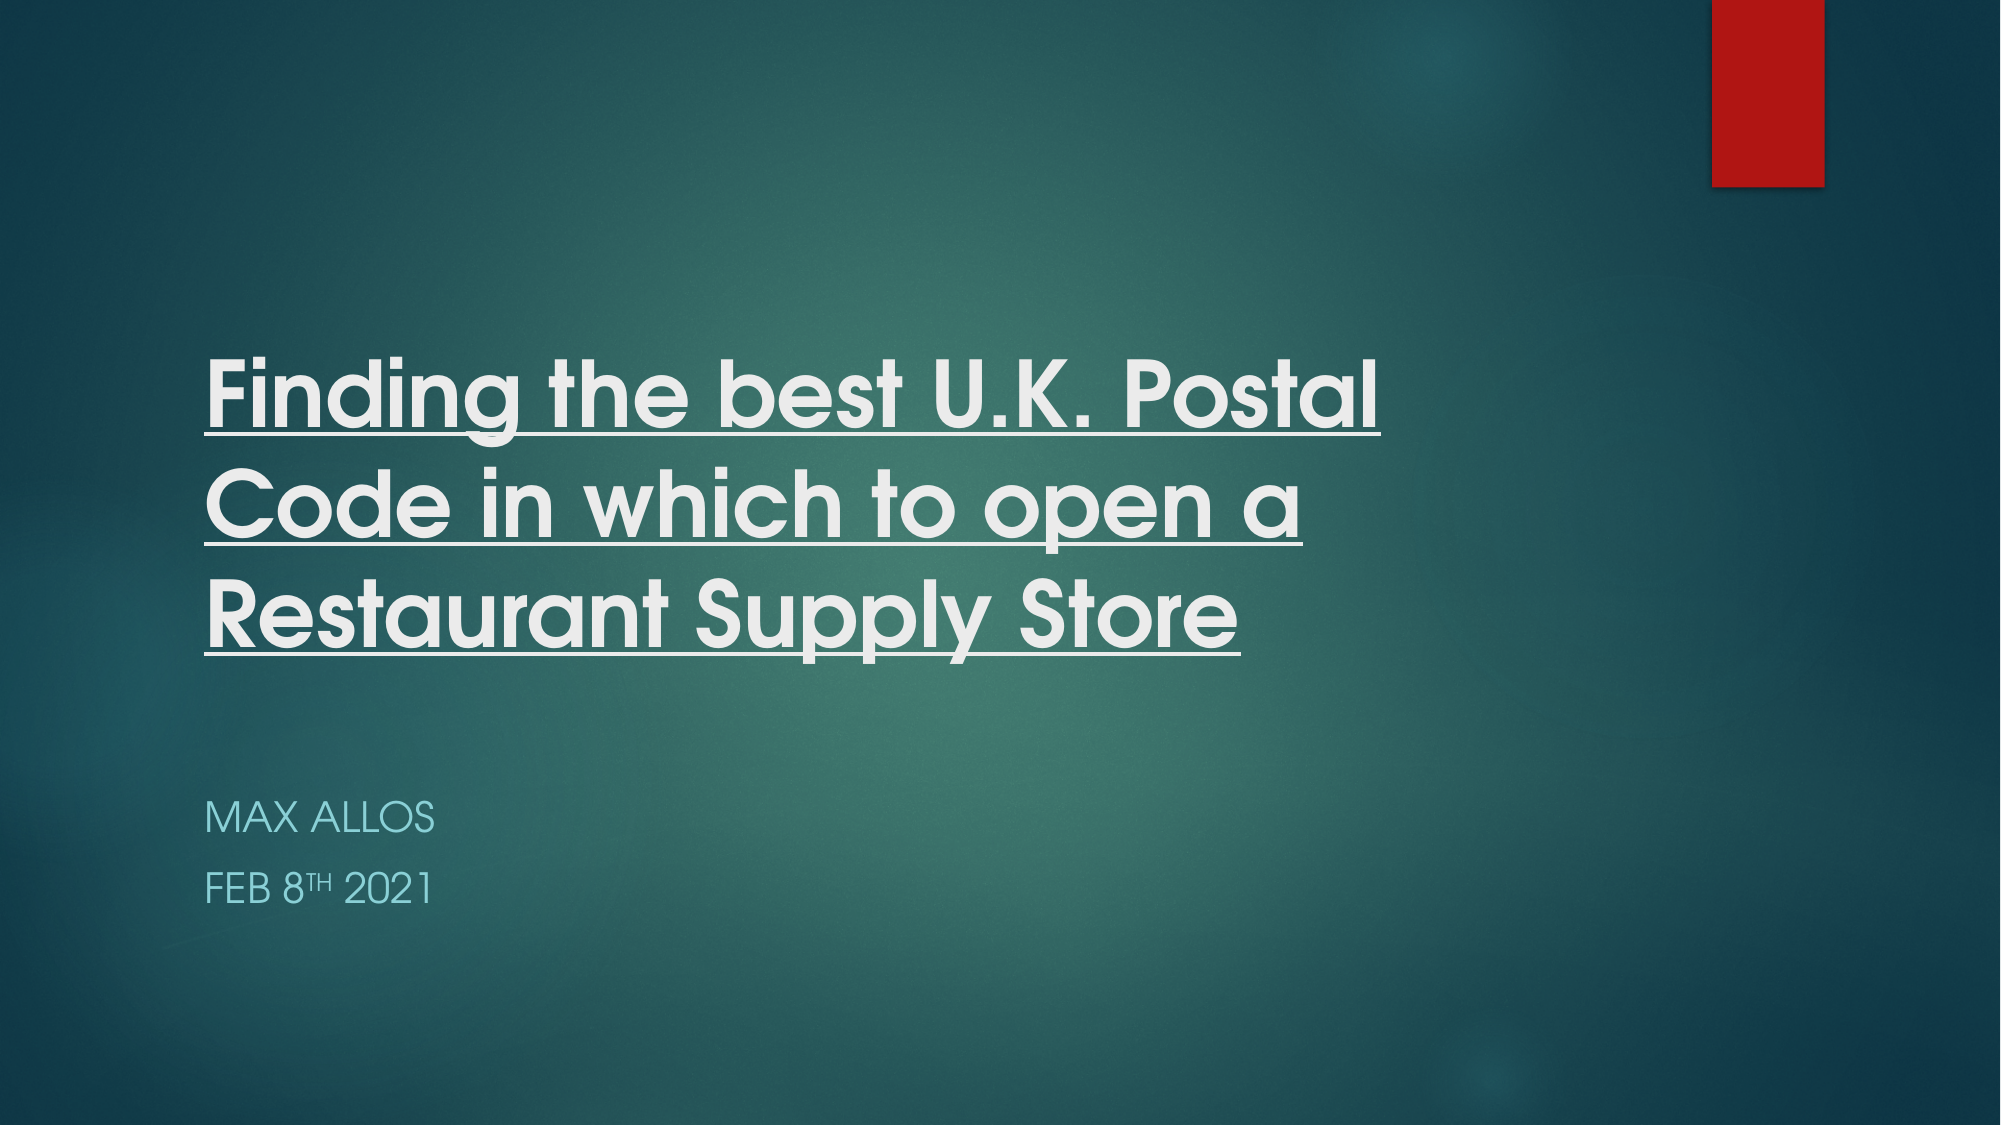

# Finding the best U.K. Postal Code in which to open a Restaurant Supply Store
Max Allos
Feb 8th 2021